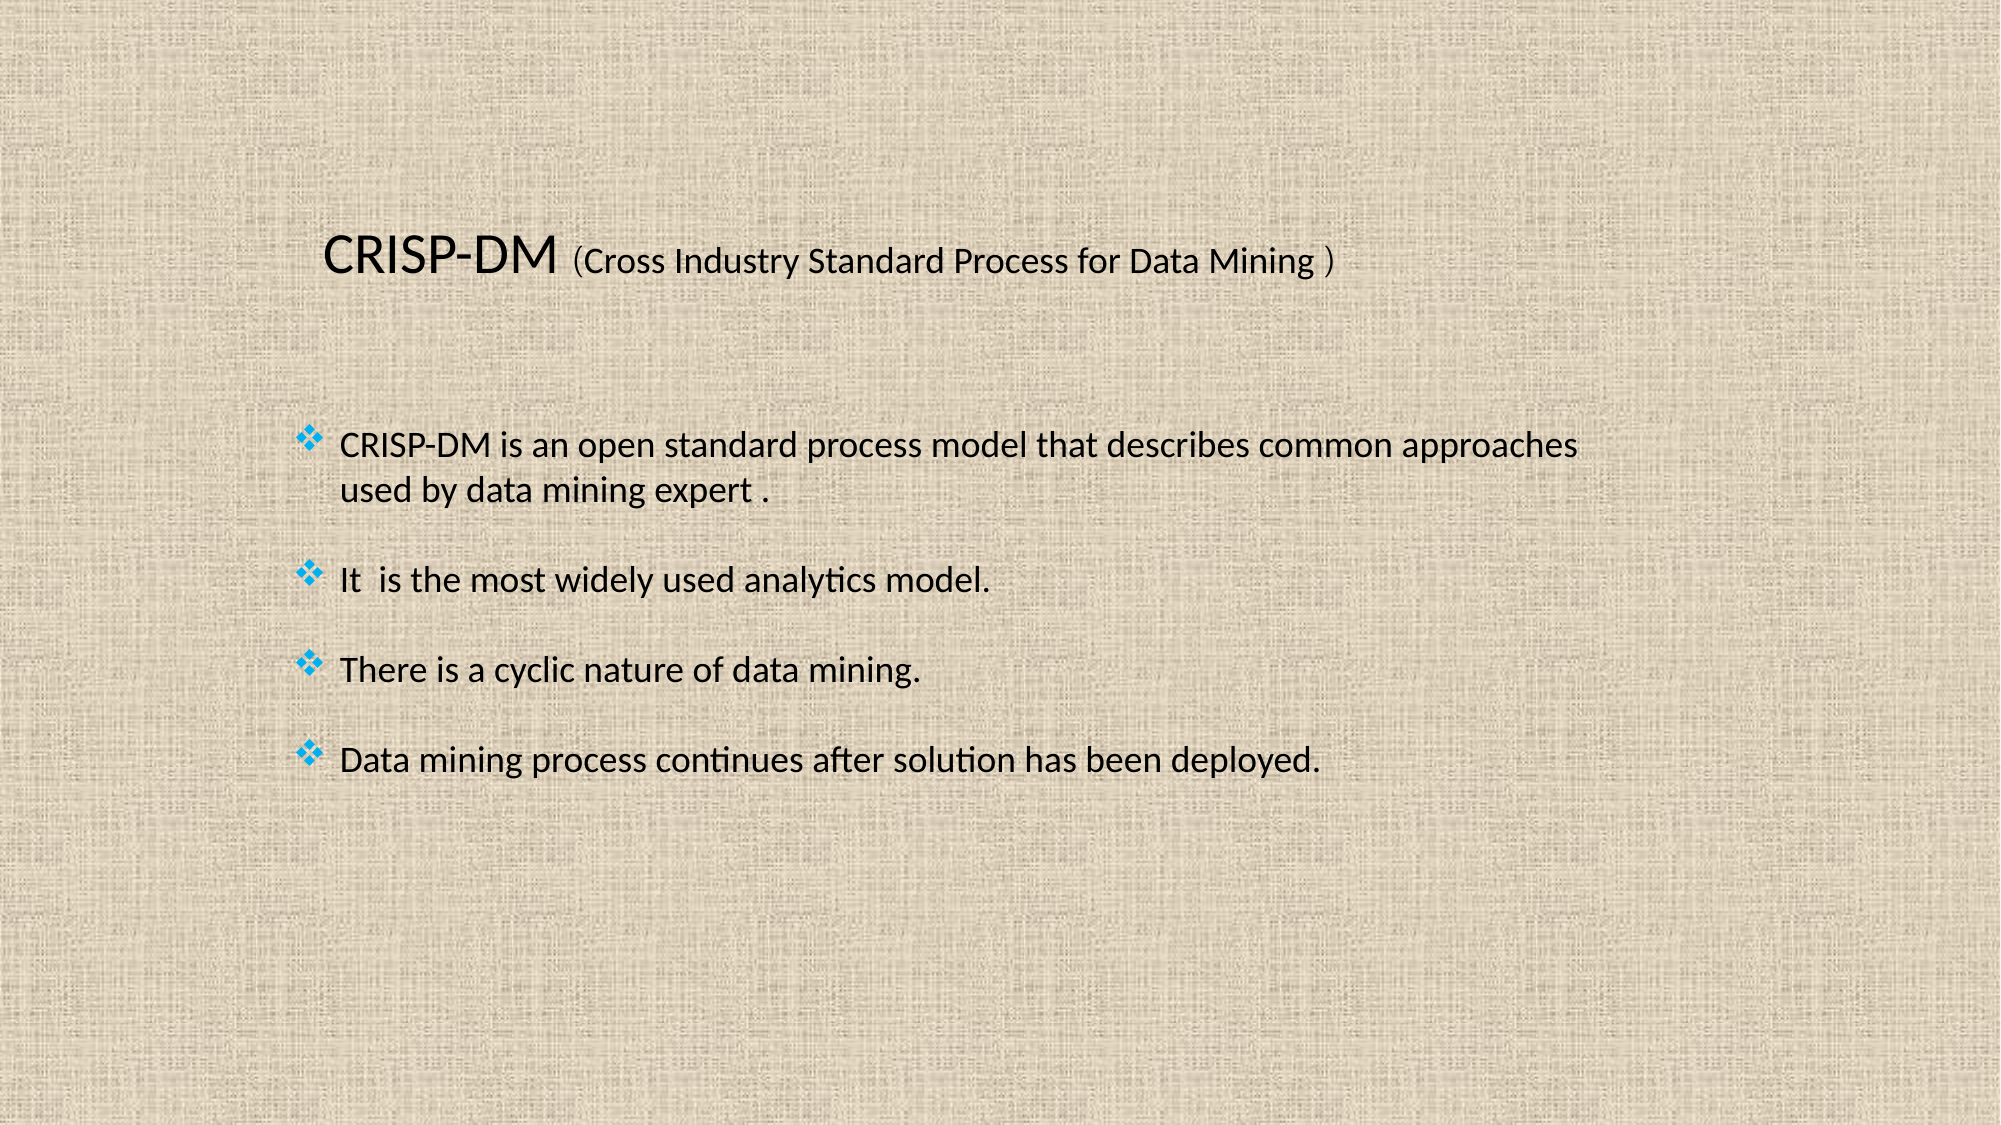

CRISP-DM (Cross Industry Standard Process for Data Mining )

CRISP-DM is an open standard process model that describes common approaches used by data mining expert .

It  is the most widely used analytics model.

There is a cyclic nature of data mining.

Data mining process continues after solution has been deployed.